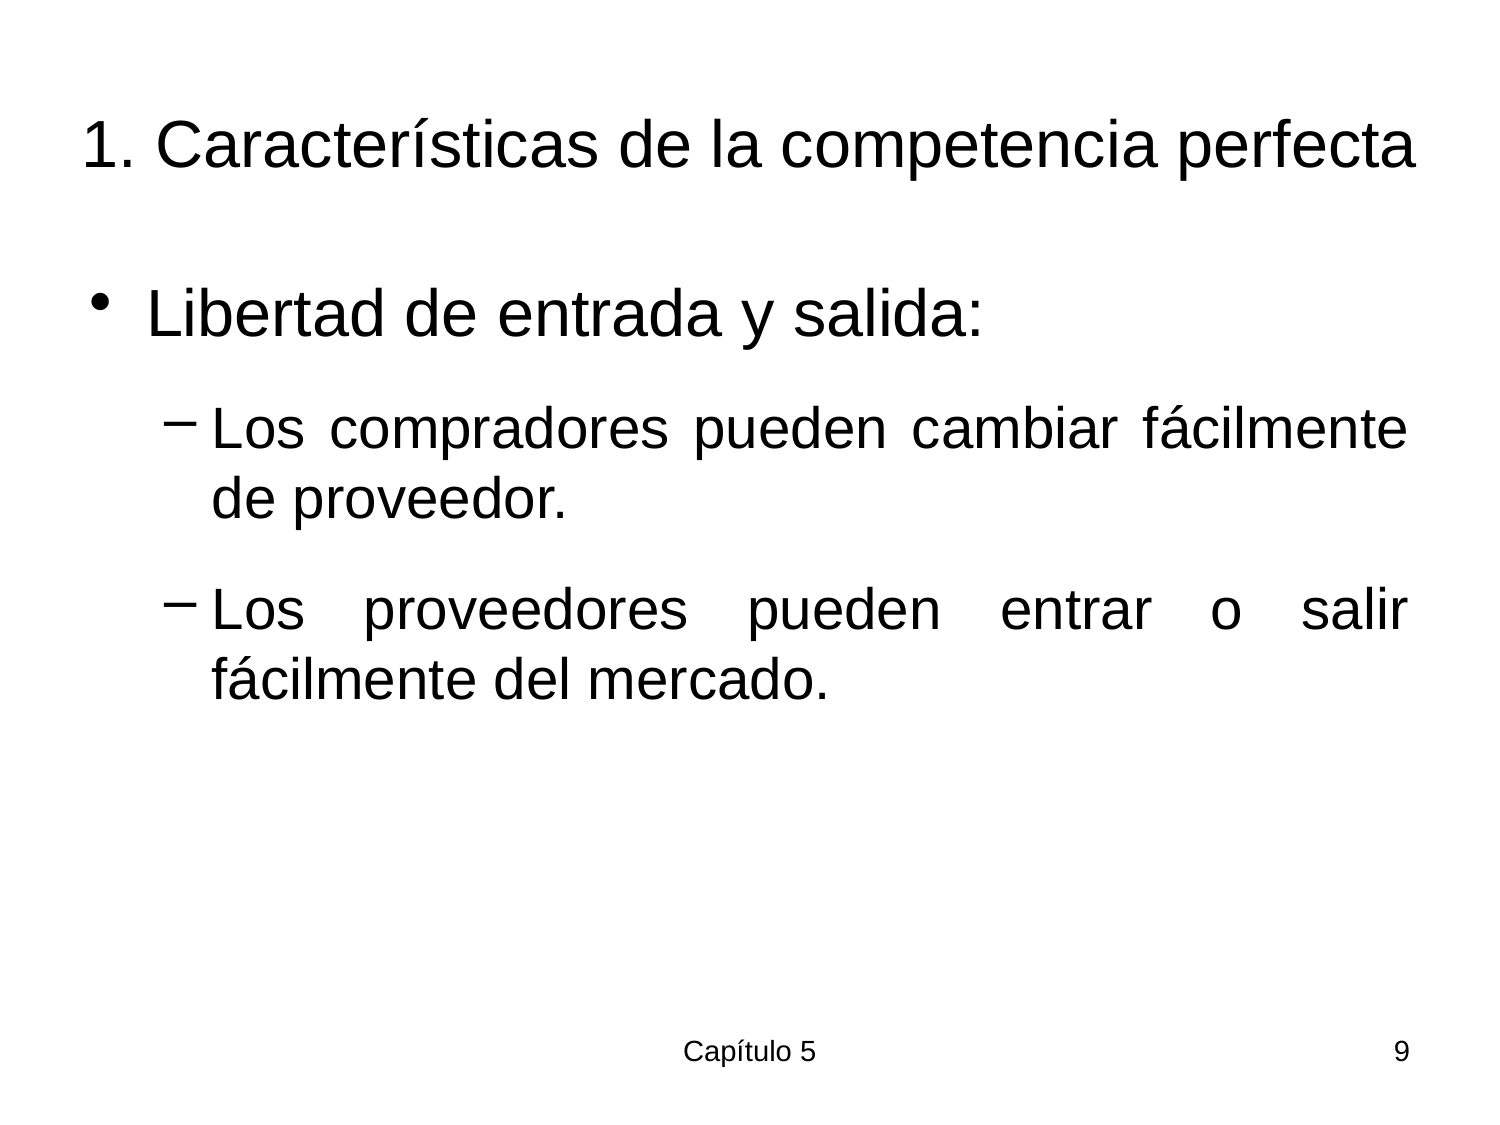

# 1. Características de la competencia perfecta
Libertad de entrada y salida:
Los compradores pueden cambiar fácilmente de proveedor.
Los proveedores pueden entrar o salir fácilmente del mercado.
Capítulo 5
9